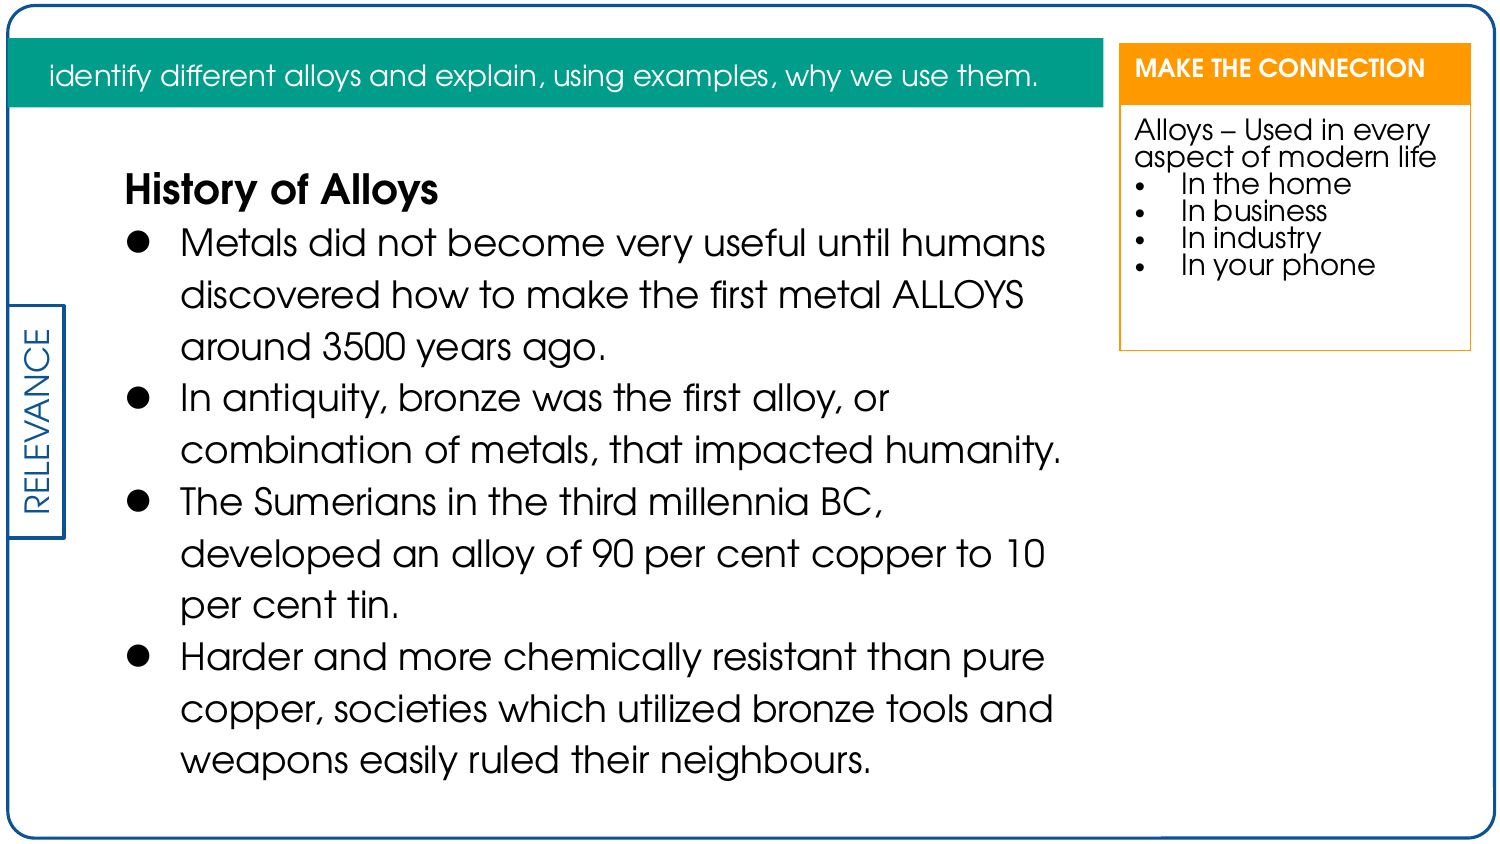

identify different alloys and explain, using examples, why we use them.
| MAKE THE CONNECTION |
| --- |
| Alloys – Used in every aspect of modern life In the home In business In industry In your phone |
History of Alloys
Metals did not become very useful until humans discovered how to make the first metal ALLOYS around 3500 years ago.
In antiquity, bronze was the first alloy, or combination of metals, that impacted humanity.
The Sumerians in the third millennia BC, developed an alloy of 90 per cent copper to 10 per cent tin.
Harder and more chemically resistant than pure copper, societies which utilized bronze tools and weapons easily ruled their neighbours.